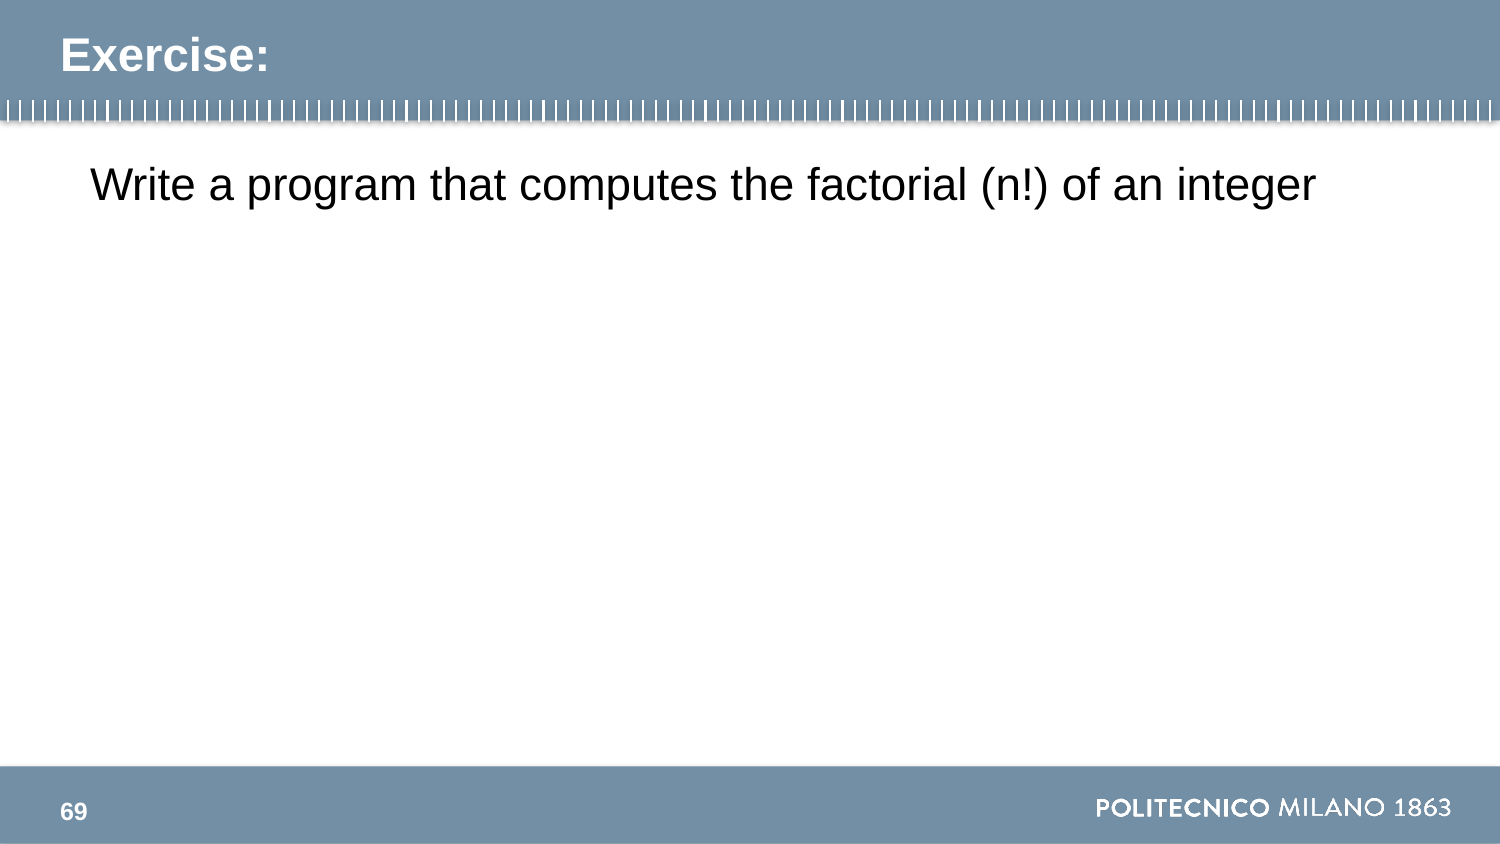

# Exercise:
Write a program that computes the factorial (n!) of an integer
69